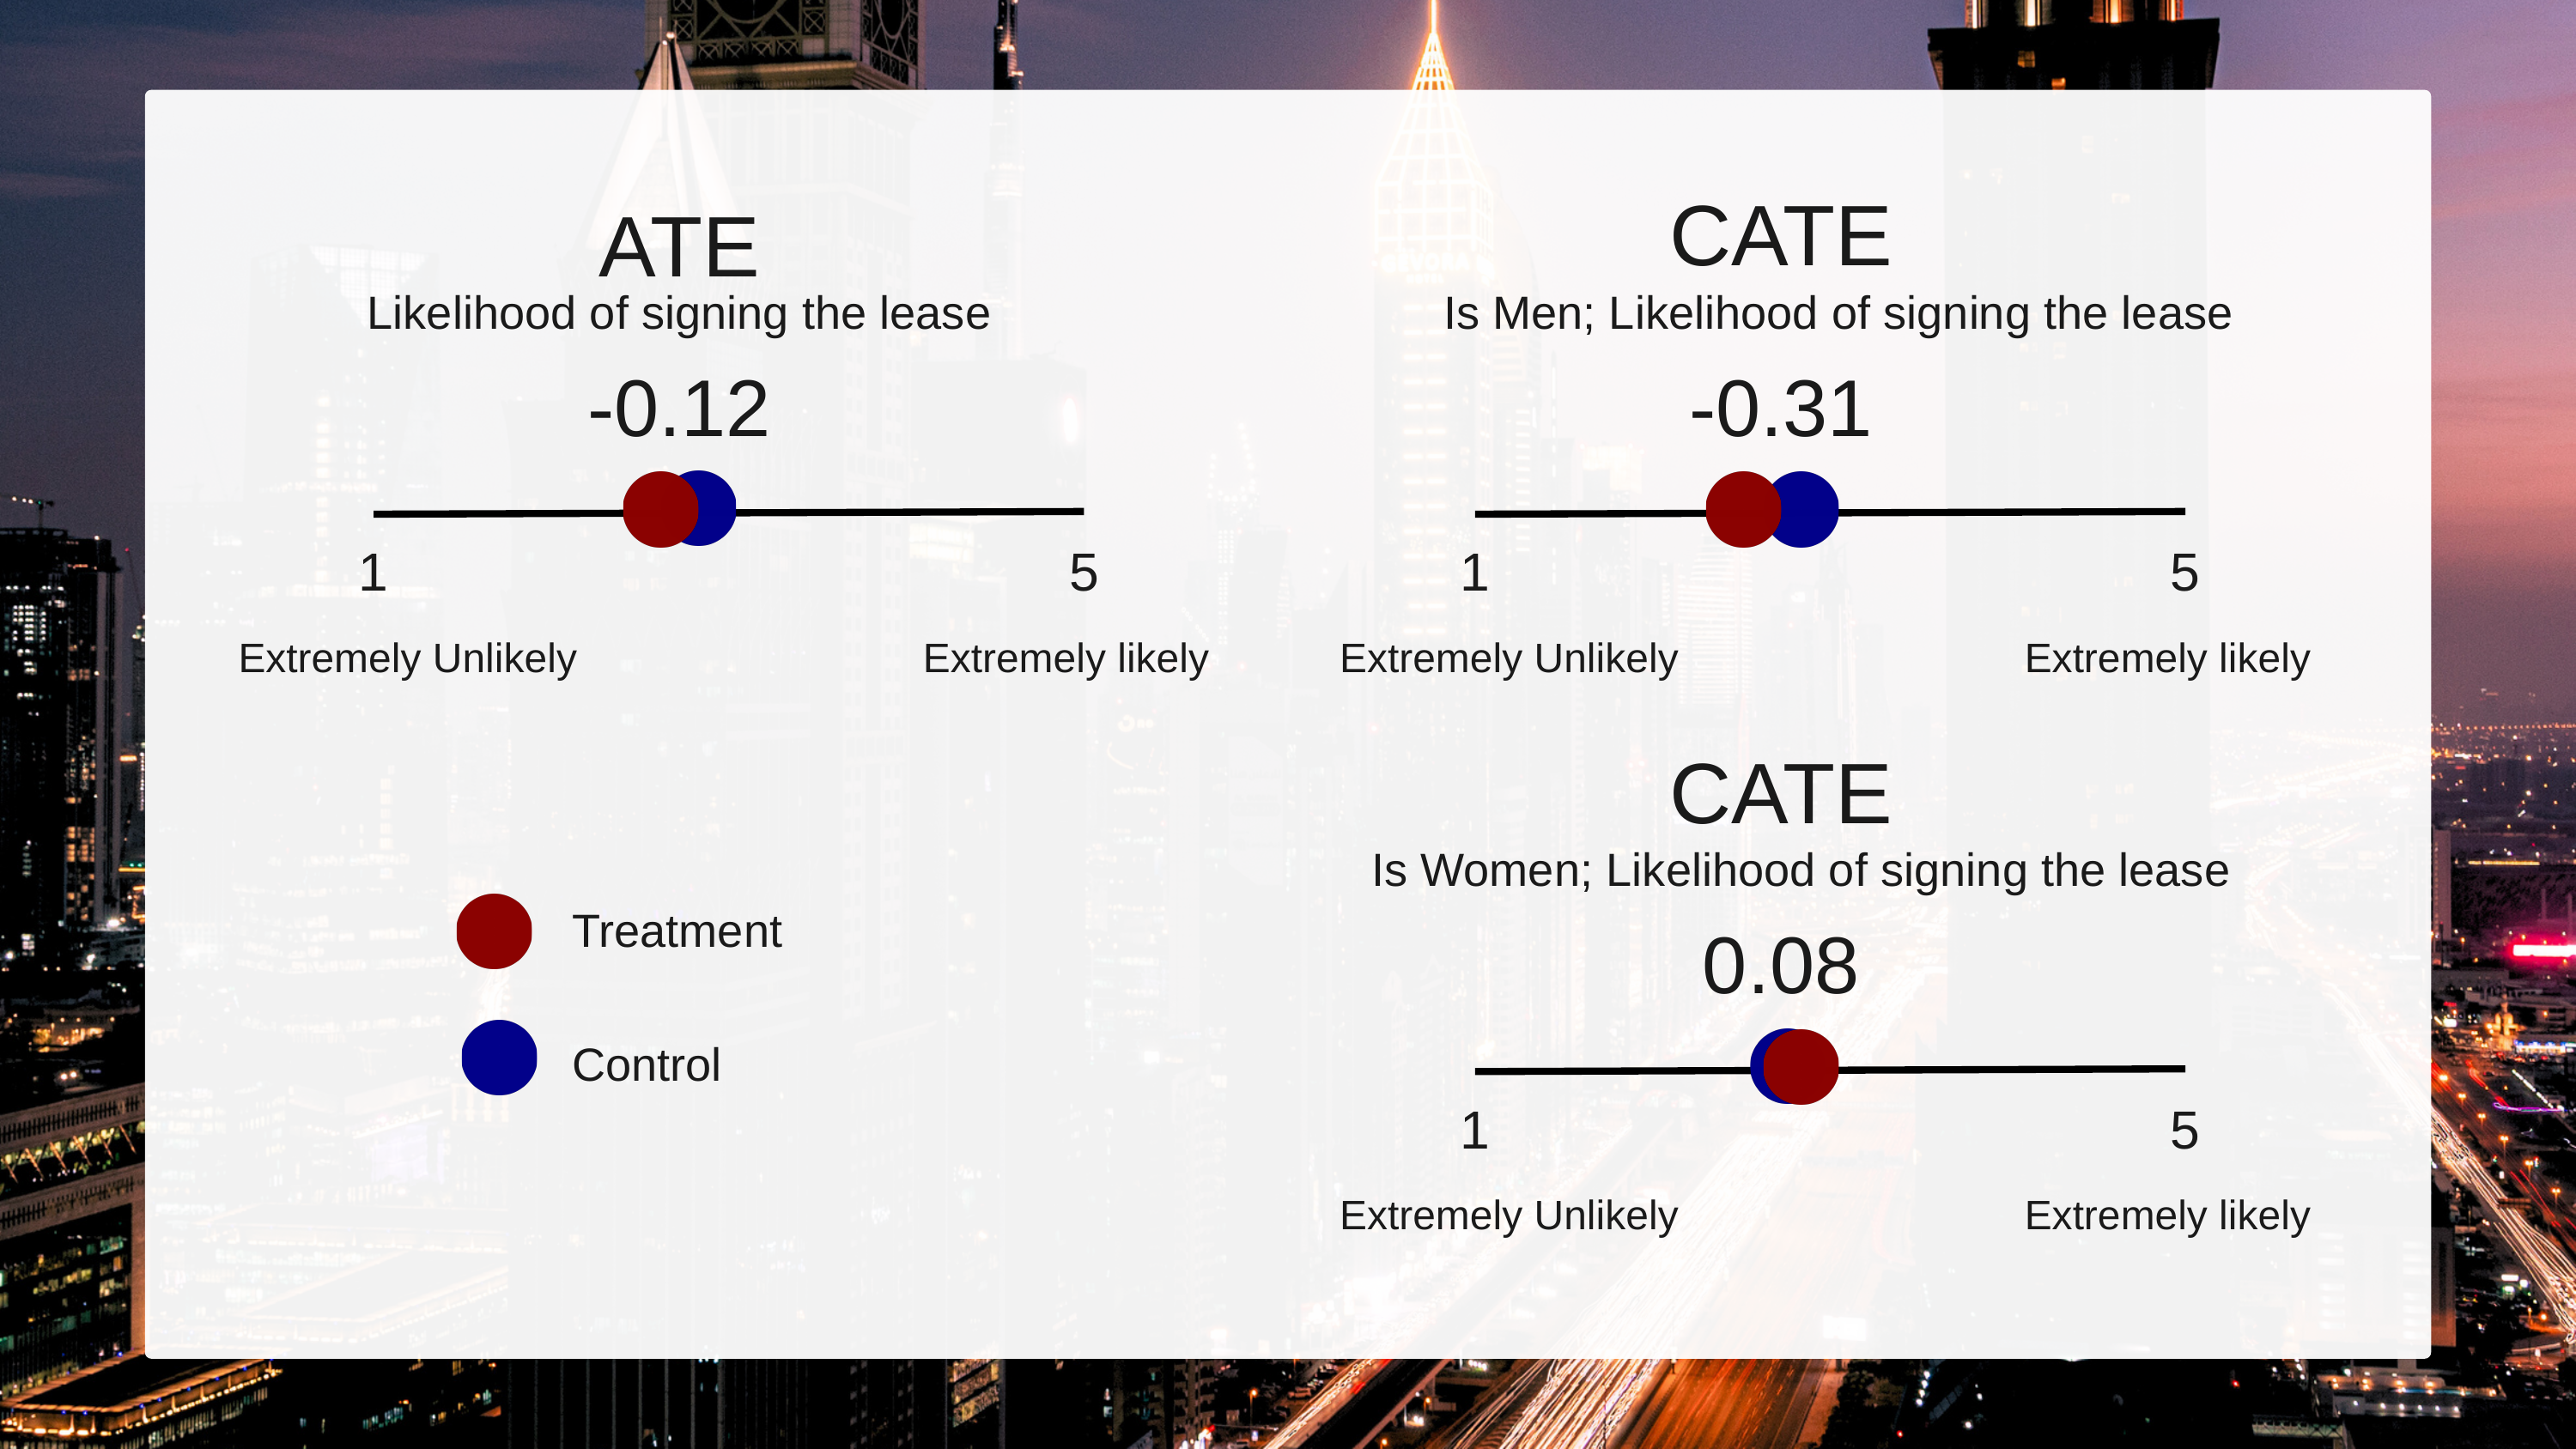

CATE
ATE
Likelihood of signing the lease
Is Men; Likelihood of signing the lease
-0.12
-0.31

1
5
Extremely Unlikely
Extremely likely

1
5
Extremely Unlikely
Extremely likely
CATE
Is Women; Likelihood of signing the lease

Treatment

Control
0.08

1
5
Extremely Unlikely
Extremely likely